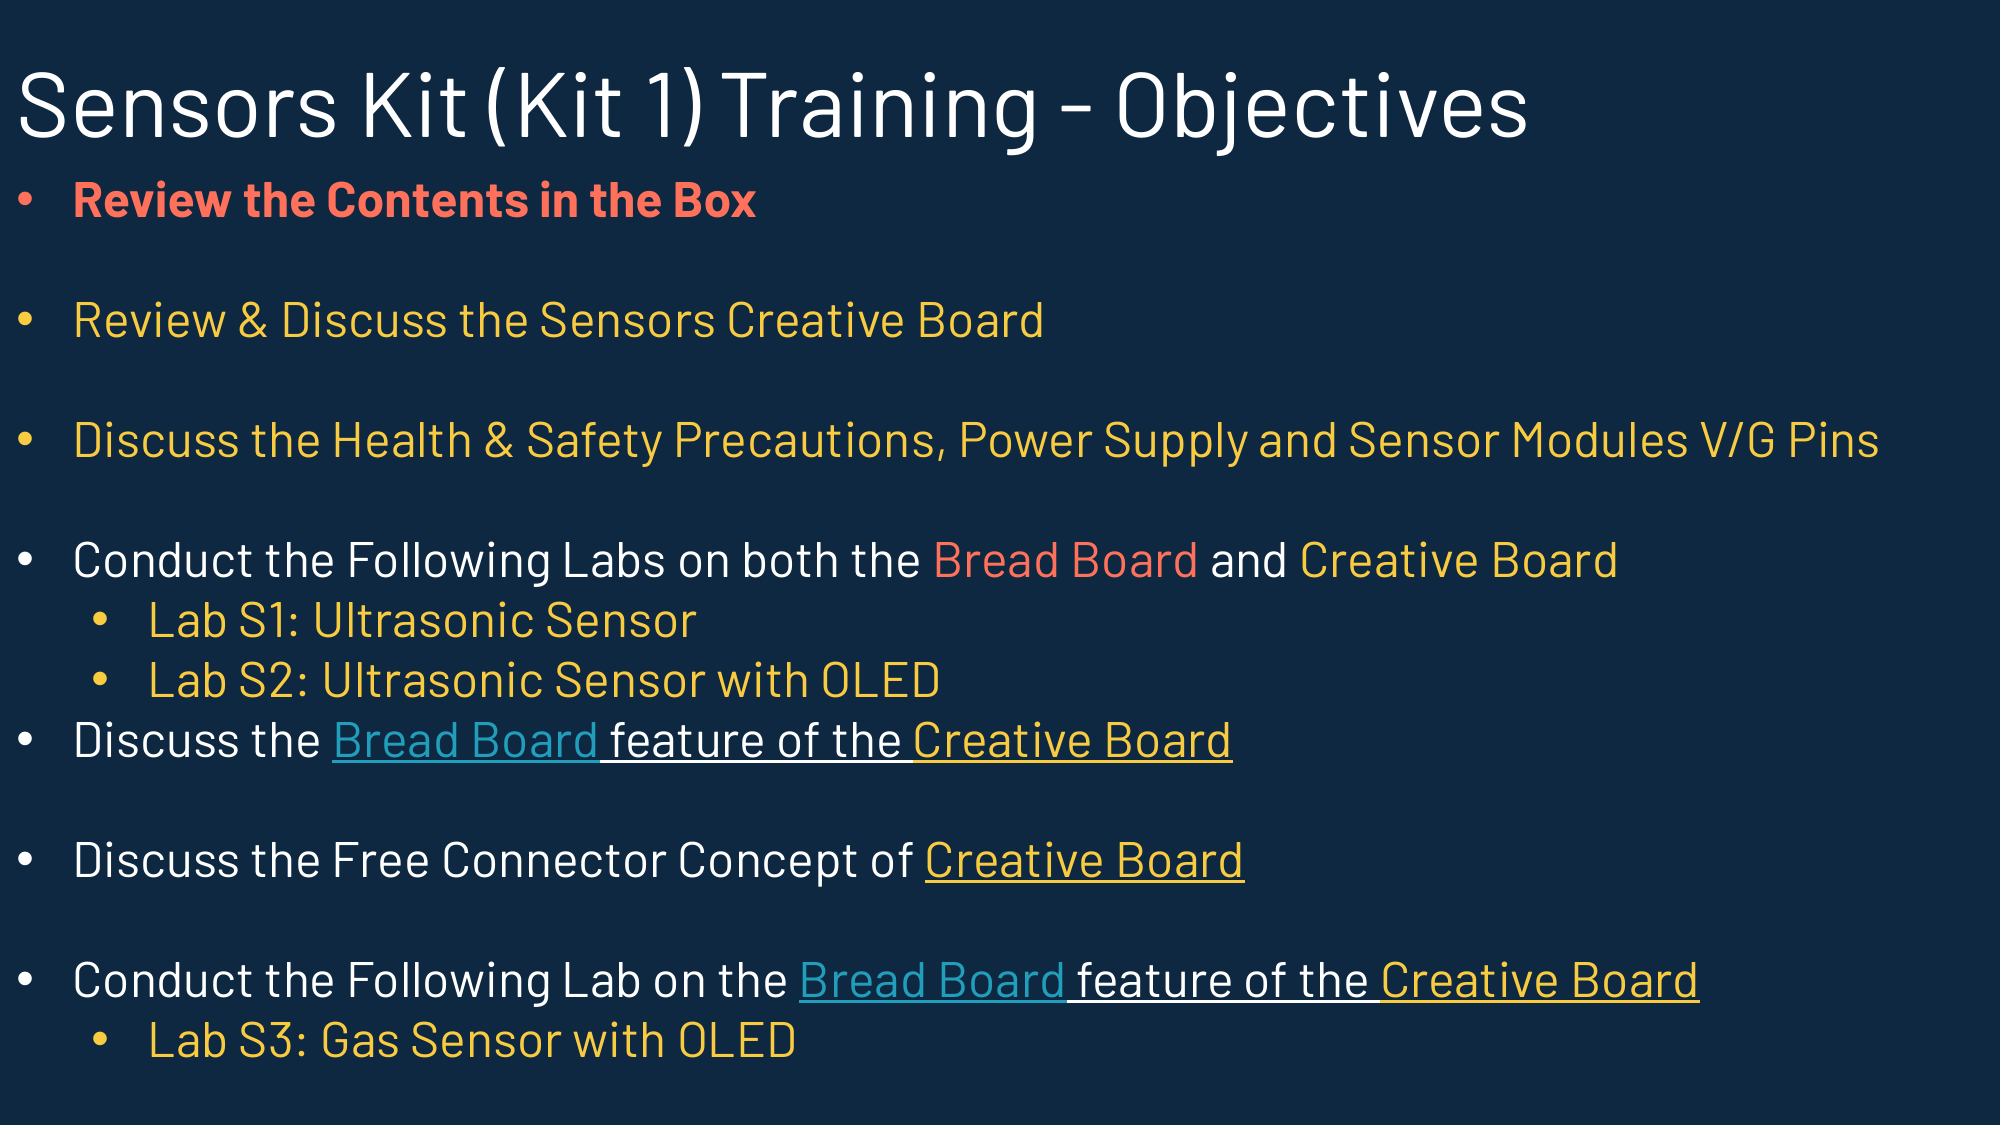

# Sensors Kit (Kit 1) Training - Objectives
Review the Contents in the Box

Review & Discuss the Sensors Creative Board

Discuss the Health & Safety Precautions, Power Supply and Sensor Modules V/G Pins

Conduct the Following Labs on both the Bread Board and Creative Board
Lab S1: Ultrasonic Sensor
Lab S2: Ultrasonic Sensor with OLED
Discuss the Bread Board feature of the Creative Board

Discuss the Free Connector Concept of Creative Board

Conduct the Following Lab on the Bread Board feature of the Creative Board
Lab S3: Gas Sensor with OLED